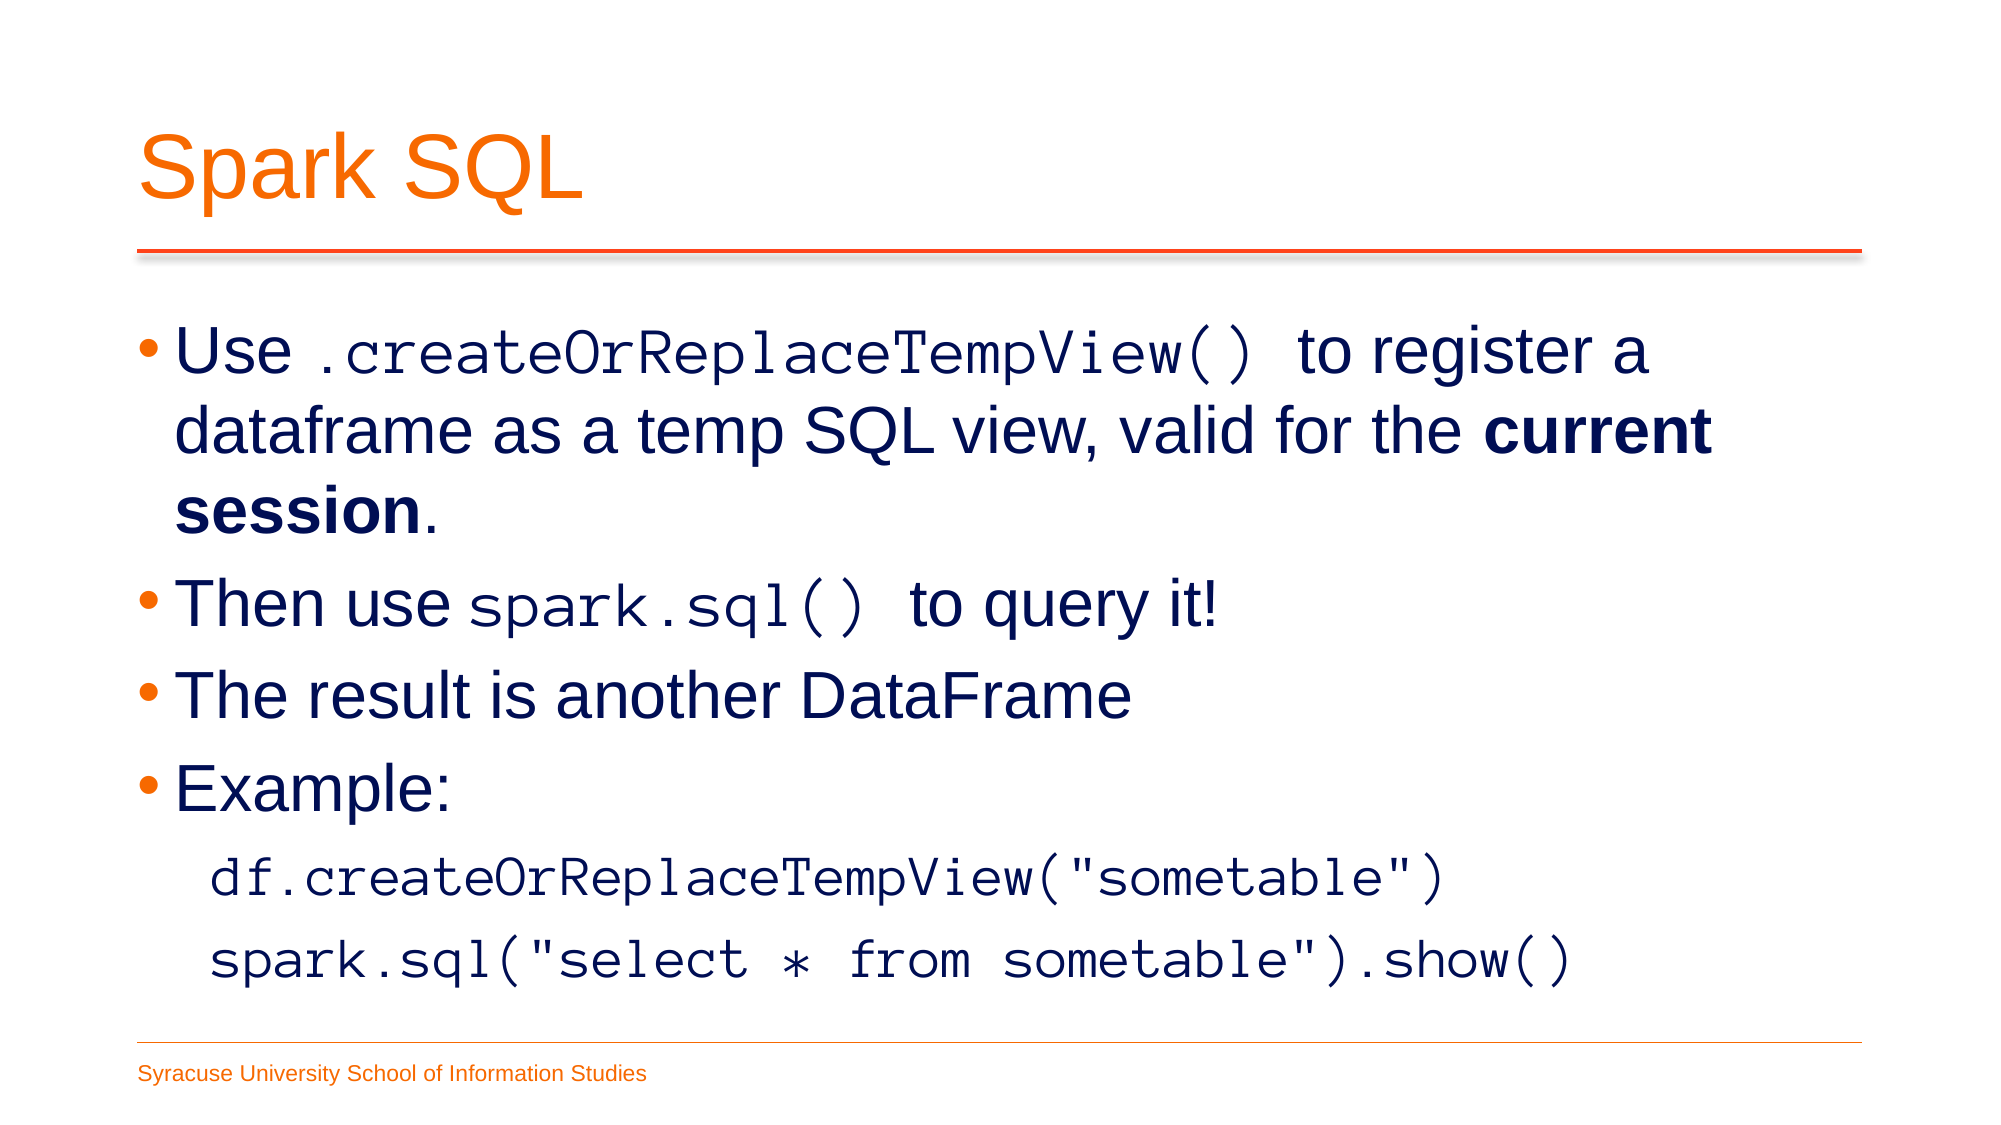

# Spark SQL
Use .createOrReplaceTempView() to register a dataframe as a temp SQL view, valid for the current session.
Then use spark.sql() to query it!
The result is another DataFrame
Example:
df.createOrReplaceTempView("sometable")
spark.sql("select * from sometable").show()